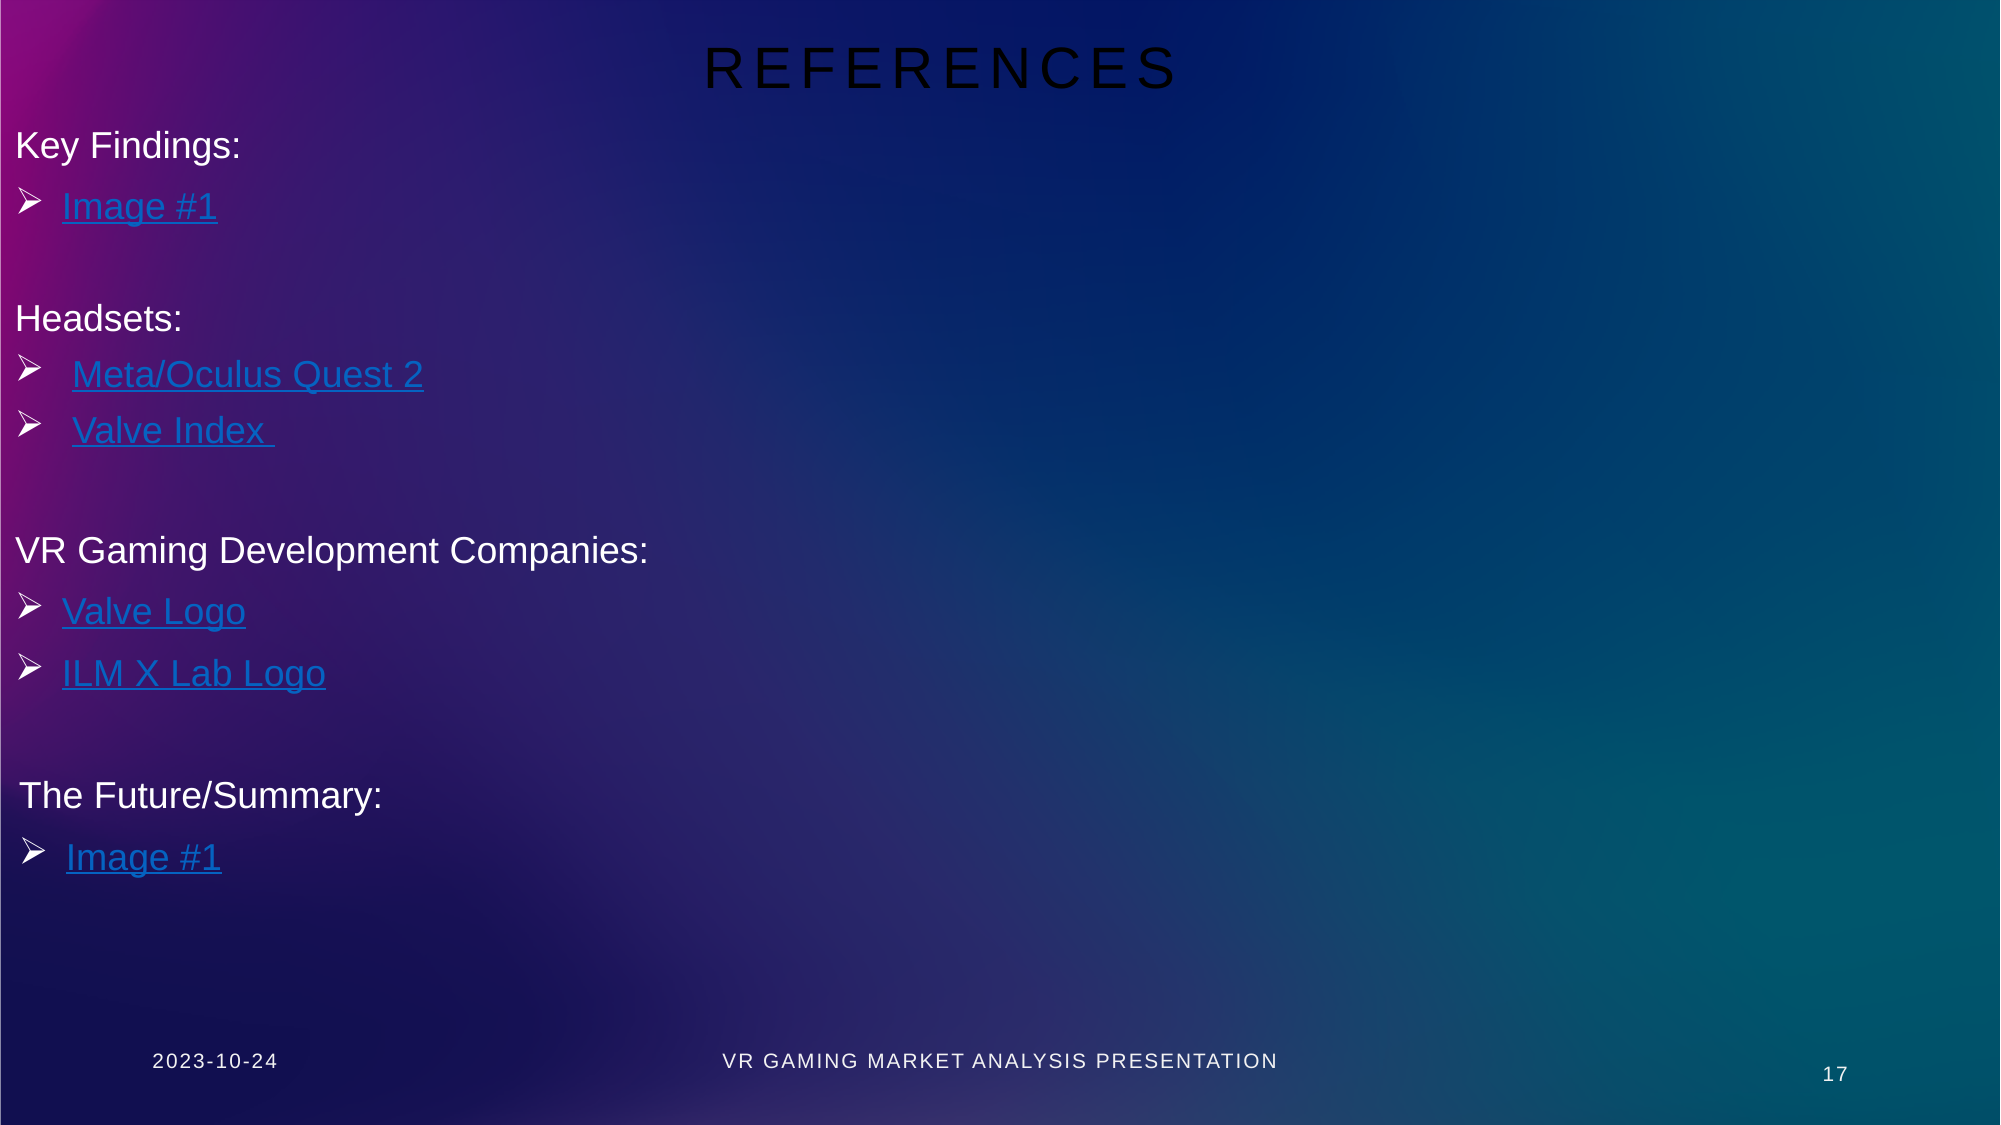

# References
Key Findings:
​Image #1

Headsets:
 ​Meta/Oculus Quest 2
 ​Valve Index

VR Gaming Development Companies:
​Valve Logo
ILM X Lab Logo

The Future/Summary:
​Image #1

2023-10-24

VR Gaming Market analysis Presentation

17